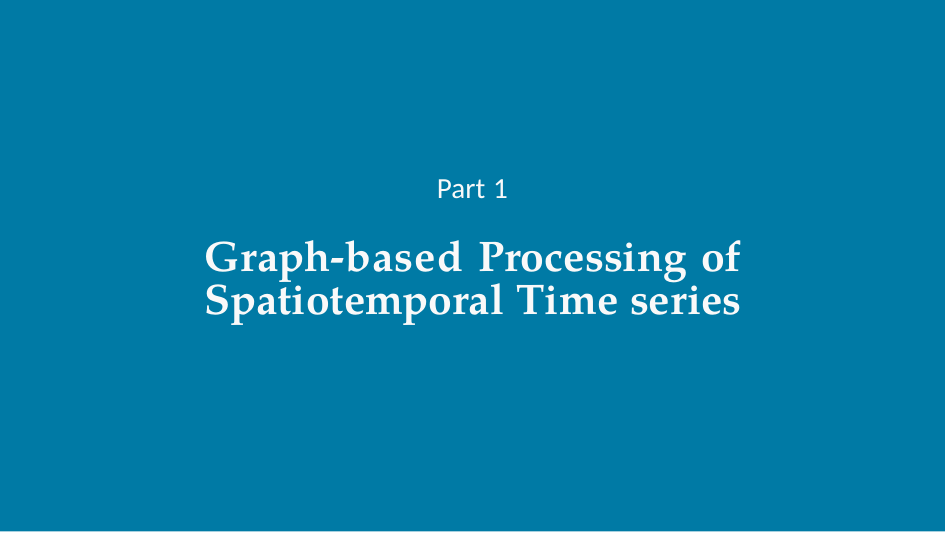

Part 1
Graph-based Processing of Spatiotemporal Time series